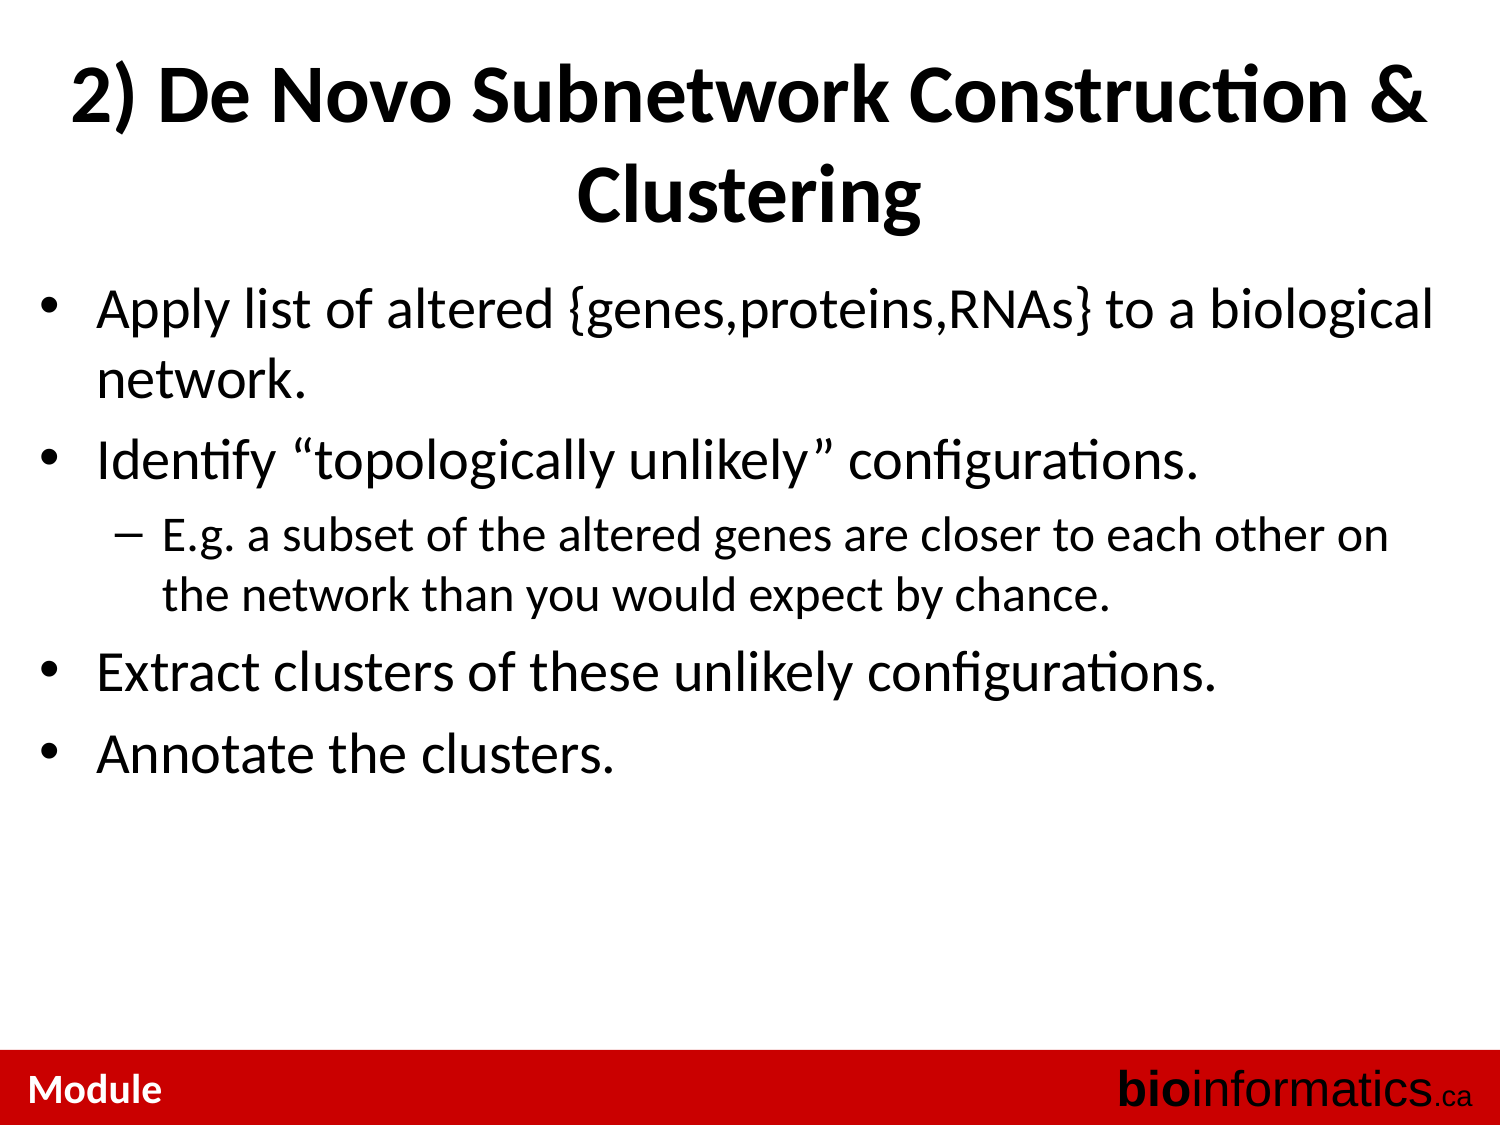

# 2) De Novo Subnetwork Construction & Clustering
Apply list of altered {genes,proteins,RNAs} to a biological network.
Identify “topologically unlikely” configurations.
E.g. a subset of the altered genes are closer to each other on the network than you would expect by chance.
Extract clusters of these unlikely configurations.
Annotate the clusters.